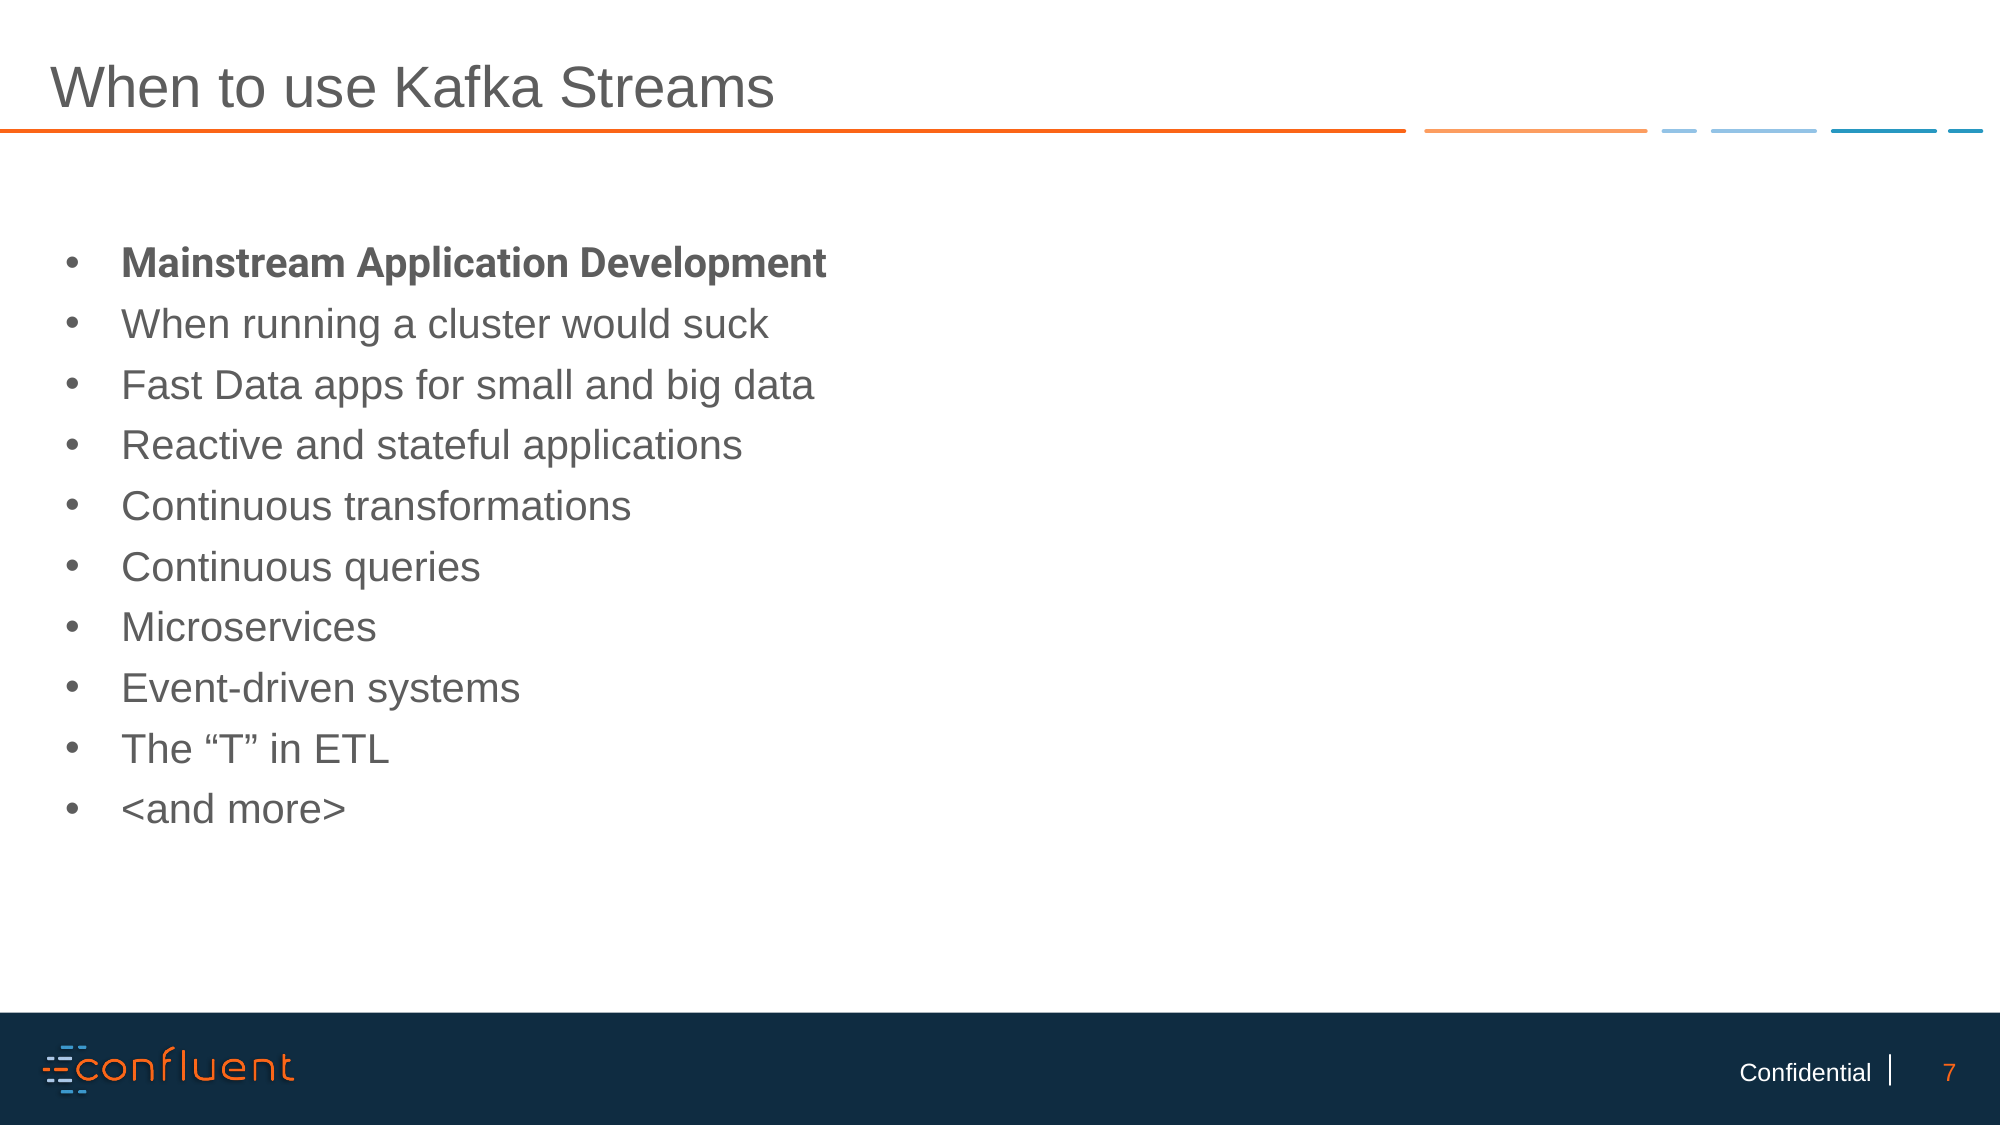

# When to use Kafka Streams

Mainstream Application Development
When running a cluster would suck
Fast Data apps for small and big data
Reactive and stateful applications
Continuous transformations
Continuous queries
Microservices
Event-driven systems
The “T” in ETL
<and more>